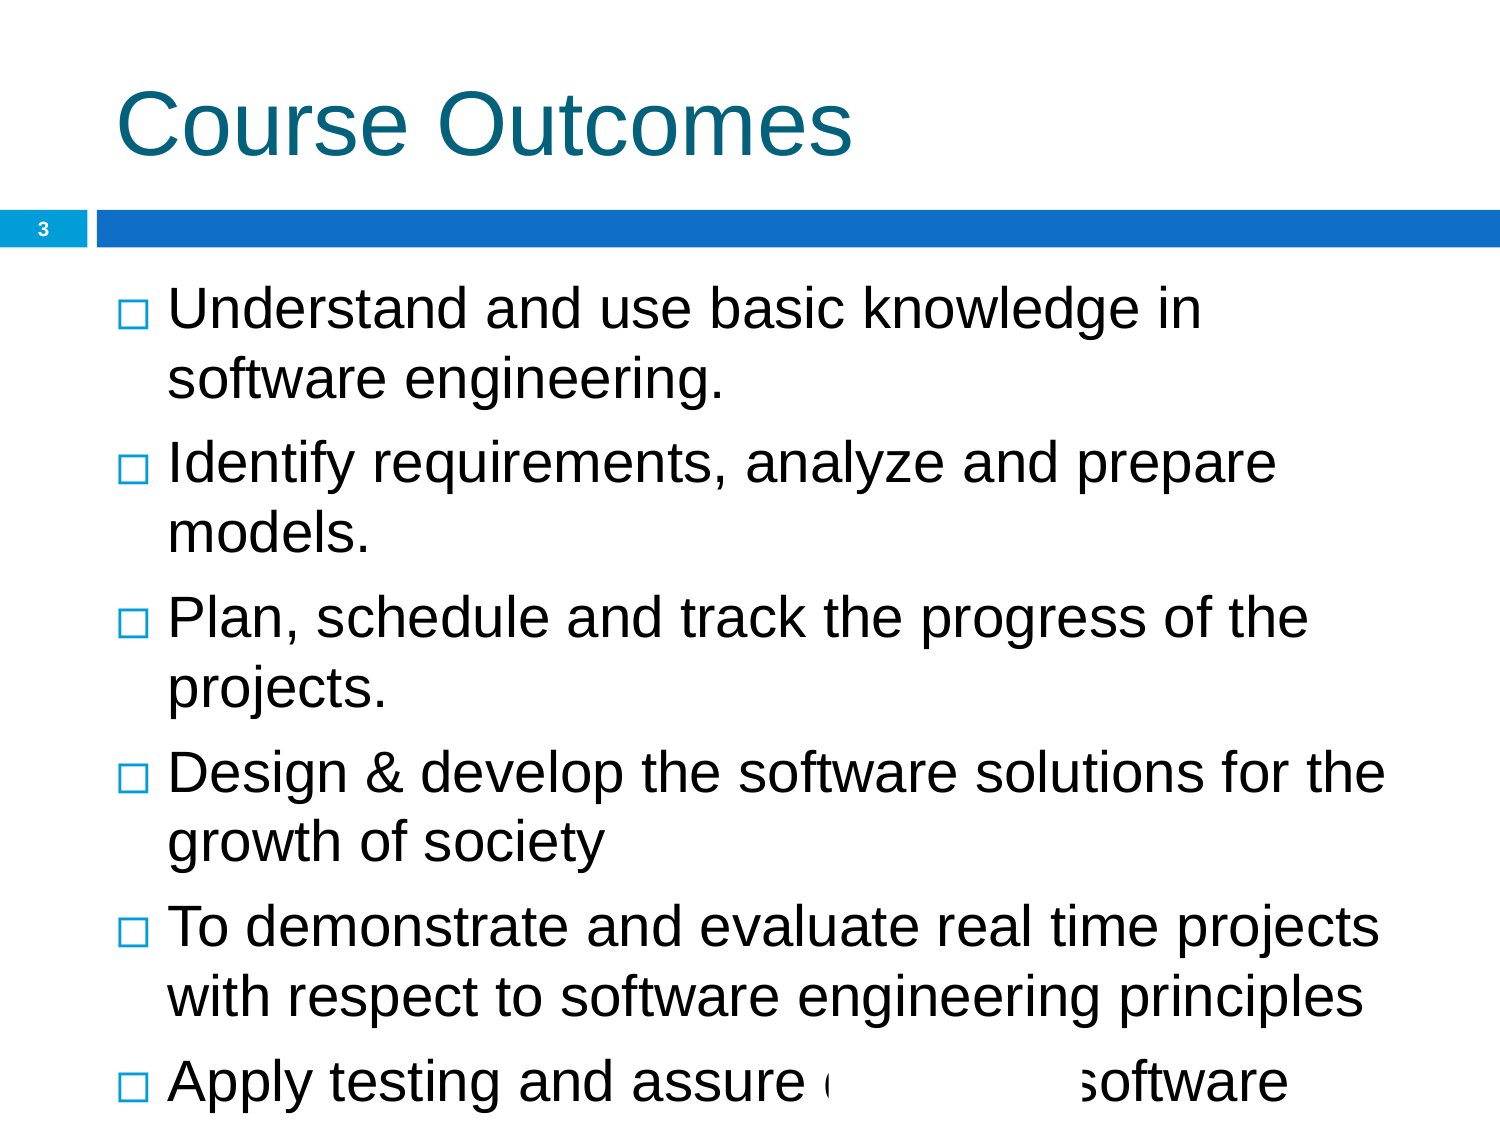

# Course Outcomes
3
Understand and use basic knowledge in software engineering.
Identify requirements, analyze and prepare models.
Plan, schedule and track the progress of the projects.
Design & develop the software solutions for the growth of society
To demonstrate and evaluate real time projects with respect to software engineering principles
Apply testing and assure quality in software solution